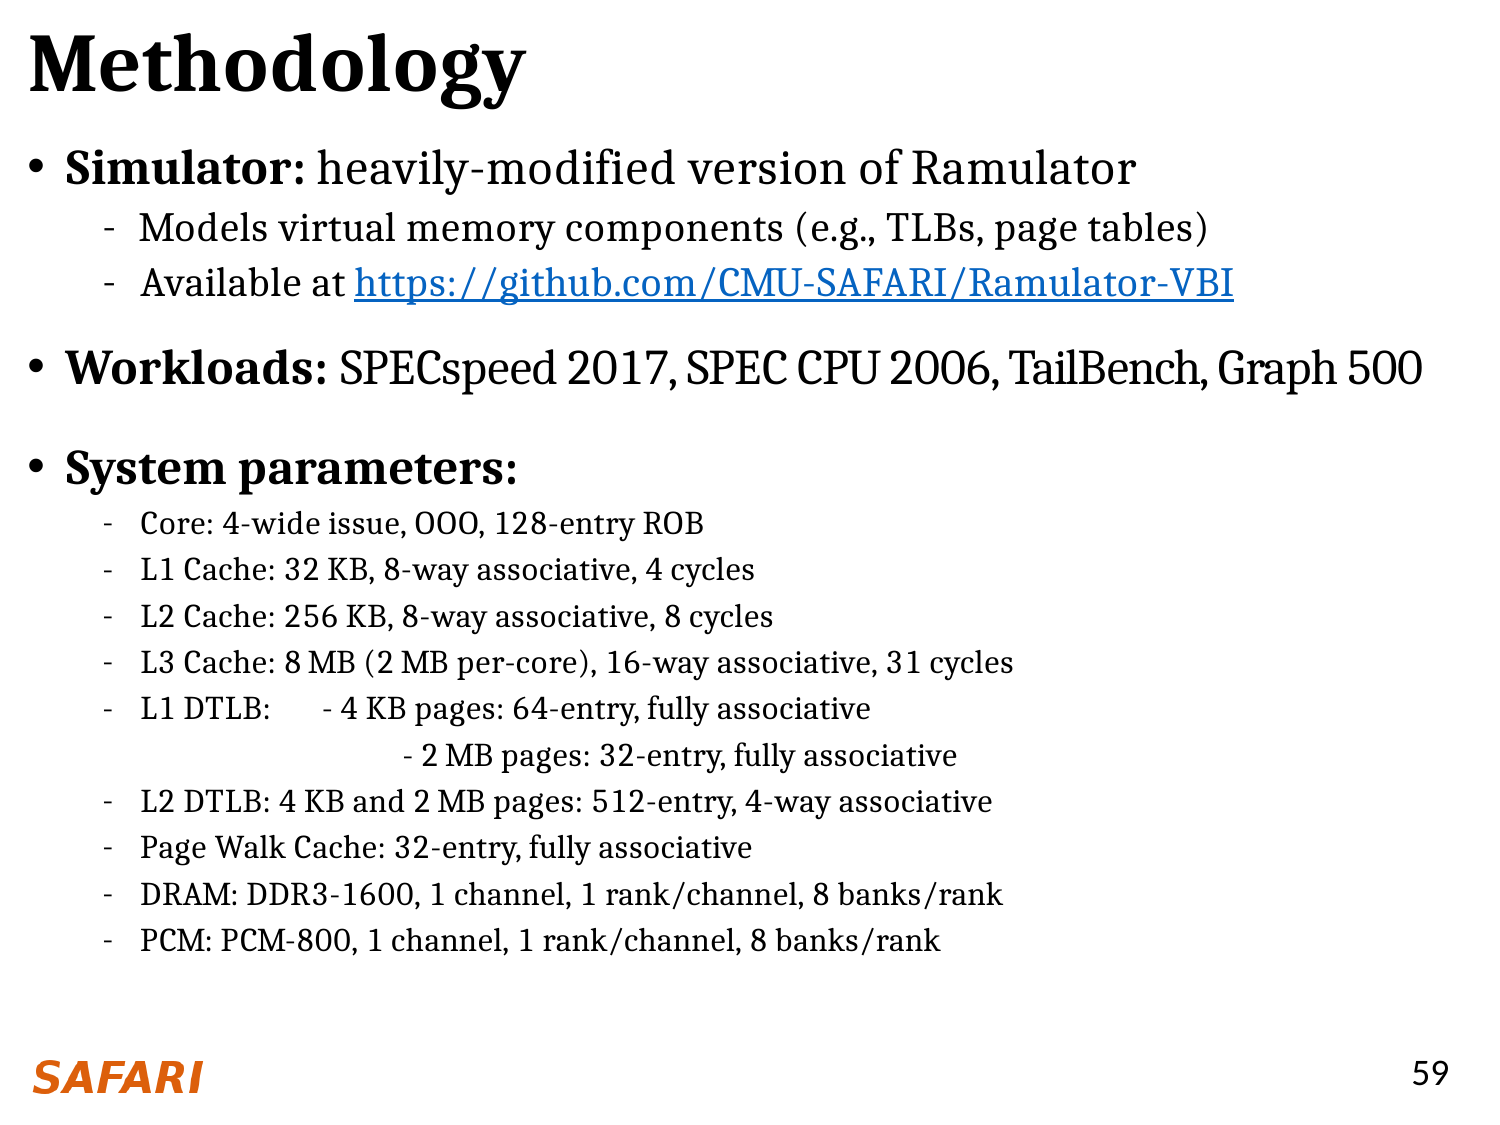

# Methodology
Simulator: heavily-modified version of Ramulator
Models virtual memory components (e.g., TLBs, page tables)
Available at https://github.com/CMU-SAFARI/Ramulator-VBI

Workloads: SPECspeed 2017, SPEC CPU 2006, TailBench, Graph 500

System parameters:
Core: 4-wide issue, OOO, 128-entry ROB
L1 Cache: 32 KB, 8-way associative, 4 cycles
L2 Cache: 256 KB, 8-way associative, 8 cycles
L3 Cache: 8 MB (2 MB per-core), 16-way associative, 31 cycles
L1 DTLB:       - 4 KB pages: 64-entry, fully associative
		- 2 MB pages: 32-entry, fully associative
L2 DTLB: 4 KB and 2 MB pages: 512-entry, 4-way associative
Page Walk Cache: 32-entry, fully associative
DRAM: DDR3-1600, 1 channel, 1 rank/channel, 8 banks/rank
PCM: PCM-800, 1 channel, 1 rank/channel, 8 banks/rank
59